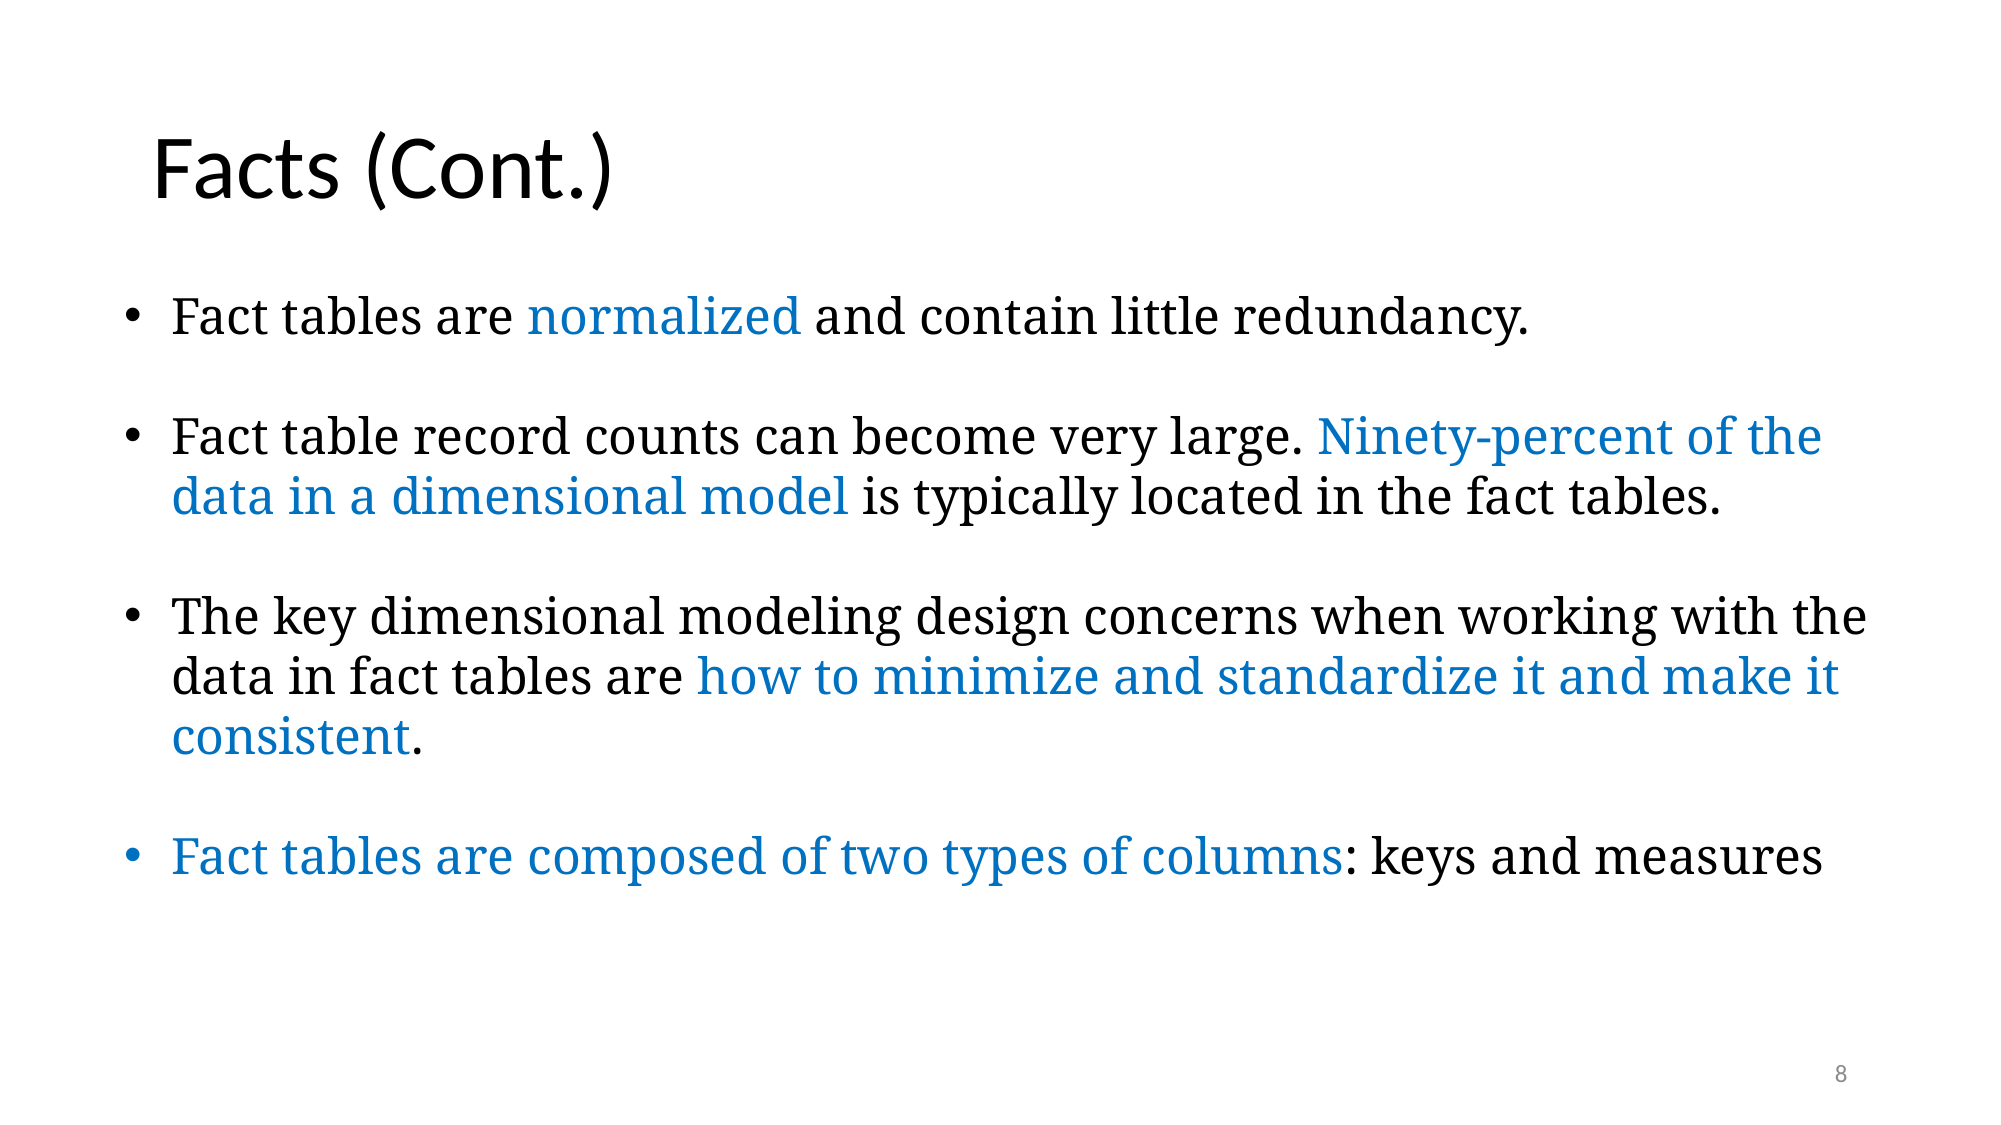

# Facts (Cont.)
Fact tables are normalized and contain little redundancy.

Fact table record counts can become very large. Ninety-percent of the data in a dimensional model is typically located in the fact tables.

The key dimensional modeling design concerns when working with the data in fact tables are how to minimize and standardize it and make it consistent.

Fact tables are composed of two types of columns: keys and measures

8